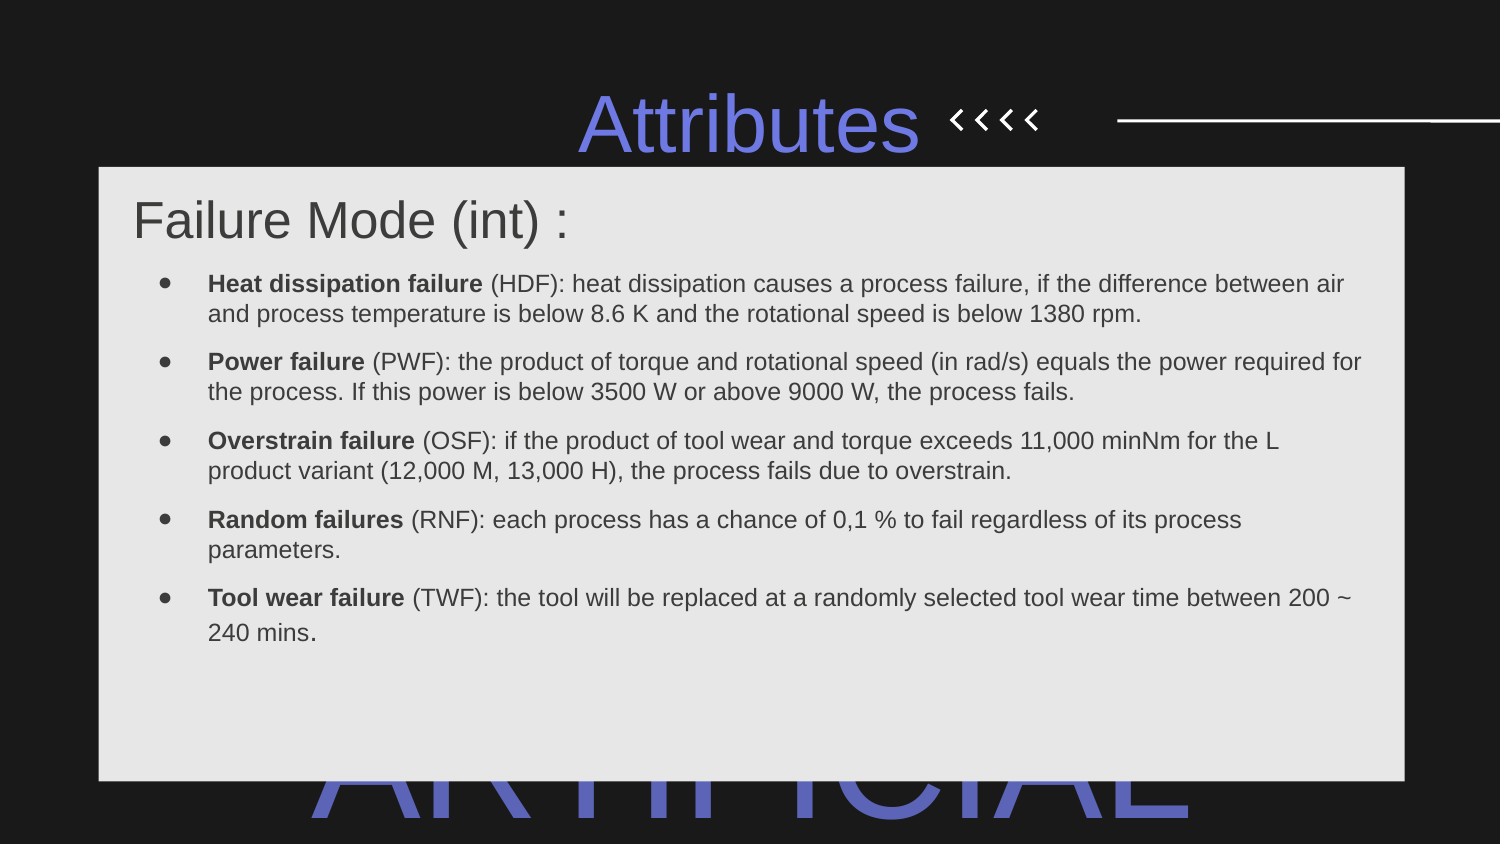

# Attributes

Failure Mode (int) :
Heat dissipation failure (HDF): heat dissipation causes a process failure, if the difference between air and process temperature is below 8.6 K and the rotational speed is below 1380 rpm.
Power failure (PWF): the product of torque and rotational speed (in rad/s) equals the power required for the process. If this power is below 3500 W or above 9000 W, the process fails.
Overstrain failure (OSF): if the product of tool wear and torque exceeds 11,000 minNm for the L product variant (12,000 M, 13,000 H), the process fails due to overstrain.
Random failures (RNF): each process has a chance of 0,1 % to fail regardless of its process parameters.
Tool wear failure (TWF): the tool will be replaced at a randomly selected tool wear time between 200 ~ 240 mins.